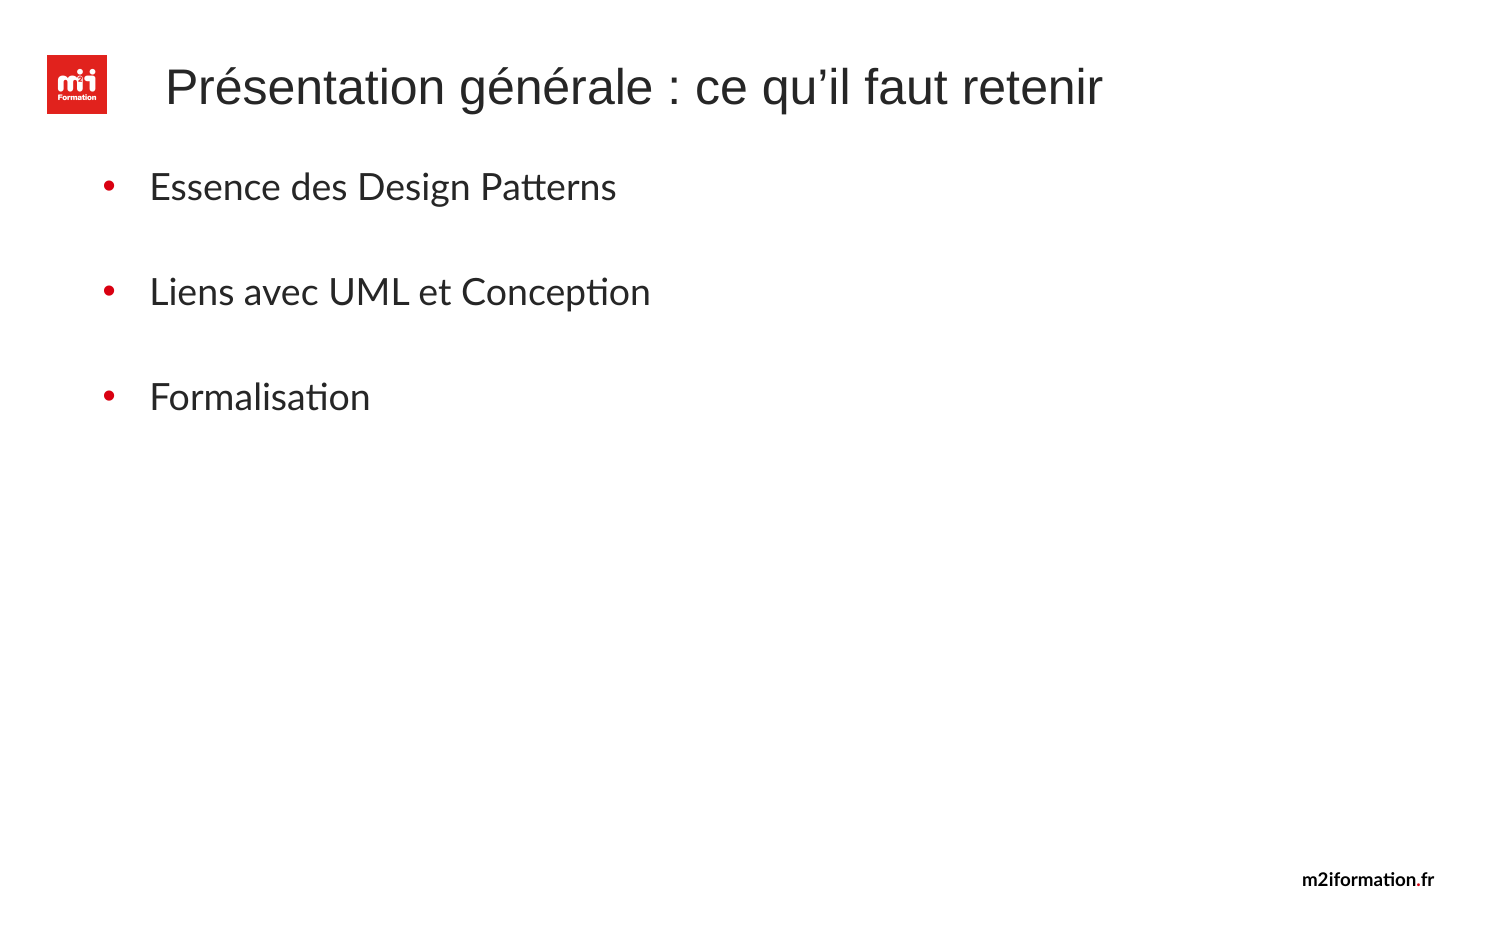

# Présentation générale : ce qu’il faut retenir
Essence des Design Patterns

Liens avec UML et Conception

Formalisation